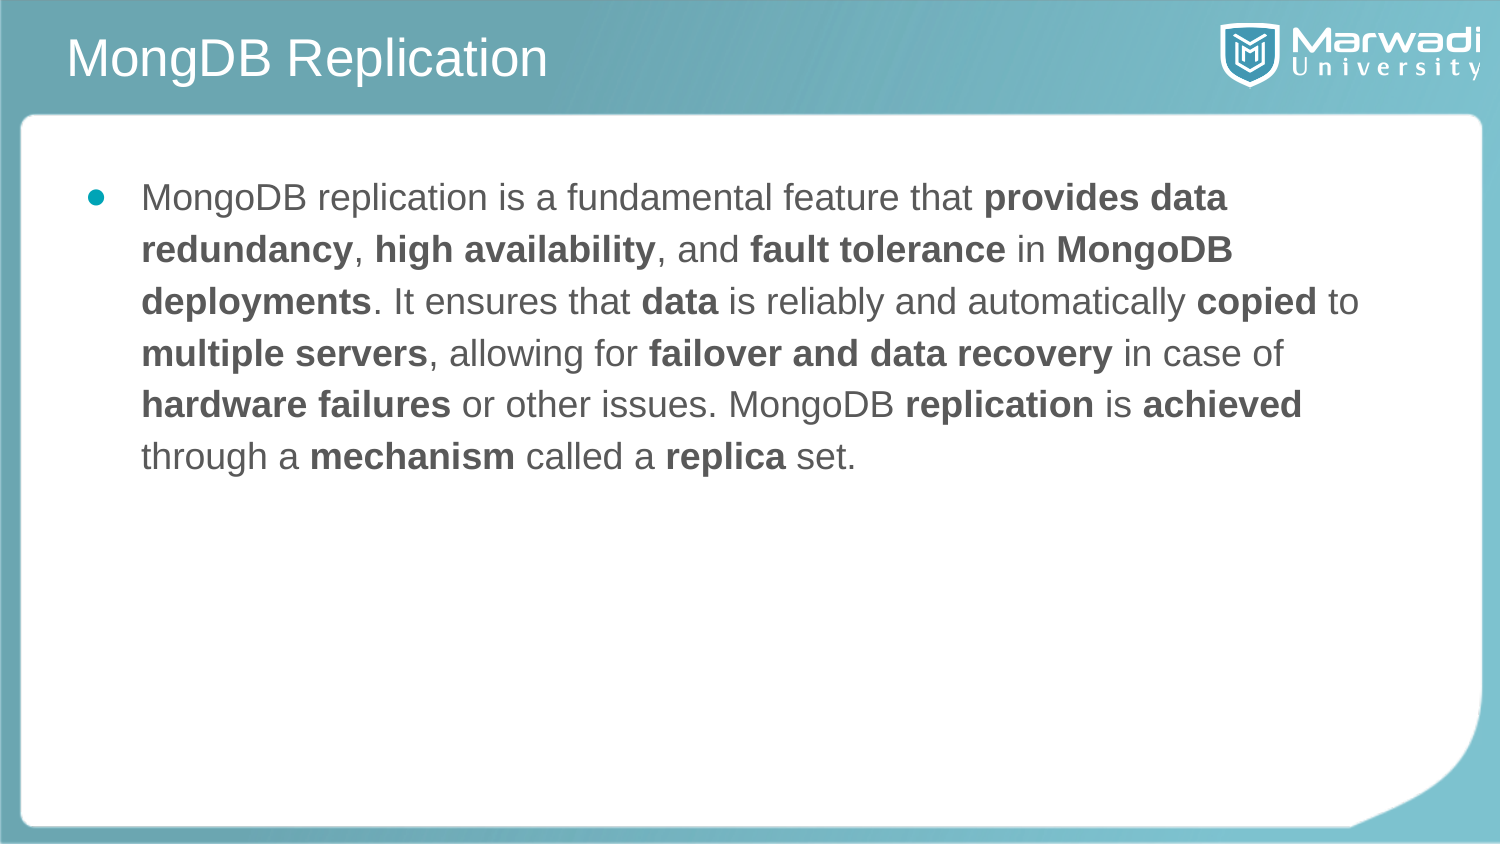

# MongDB Replication
MongoDB replication is a fundamental feature that provides data redundancy, high availability, and fault tolerance in MongoDB deployments. It ensures that data is reliably and automatically copied to multiple servers, allowing for failover and data recovery in case of hardware failures or other issues. MongoDB replication is achieved through a mechanism called a replica set.